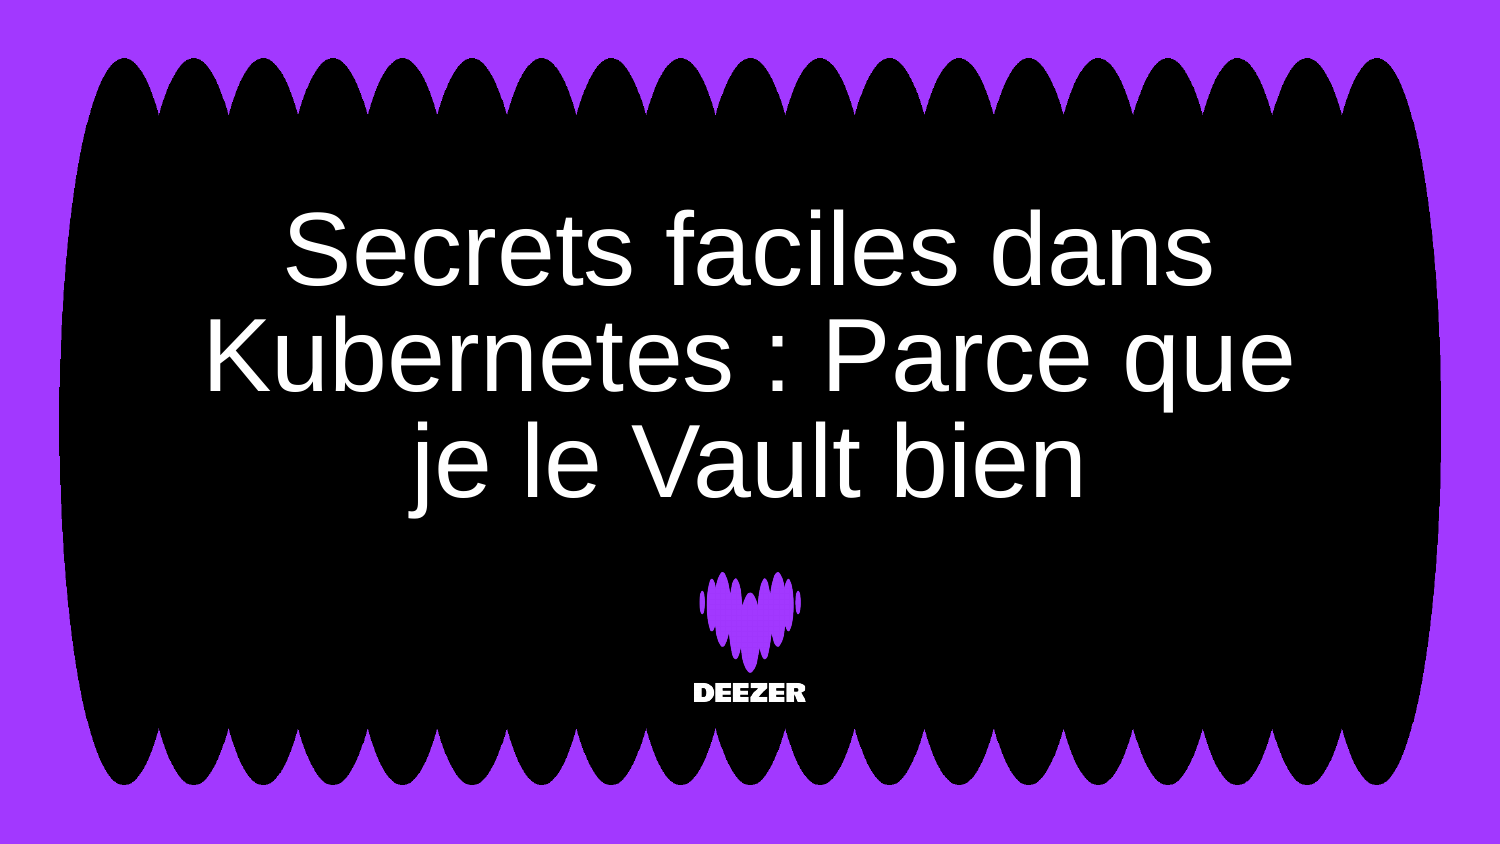

# Secrets faciles dans Kubernetes : Parce que je le Vault bien